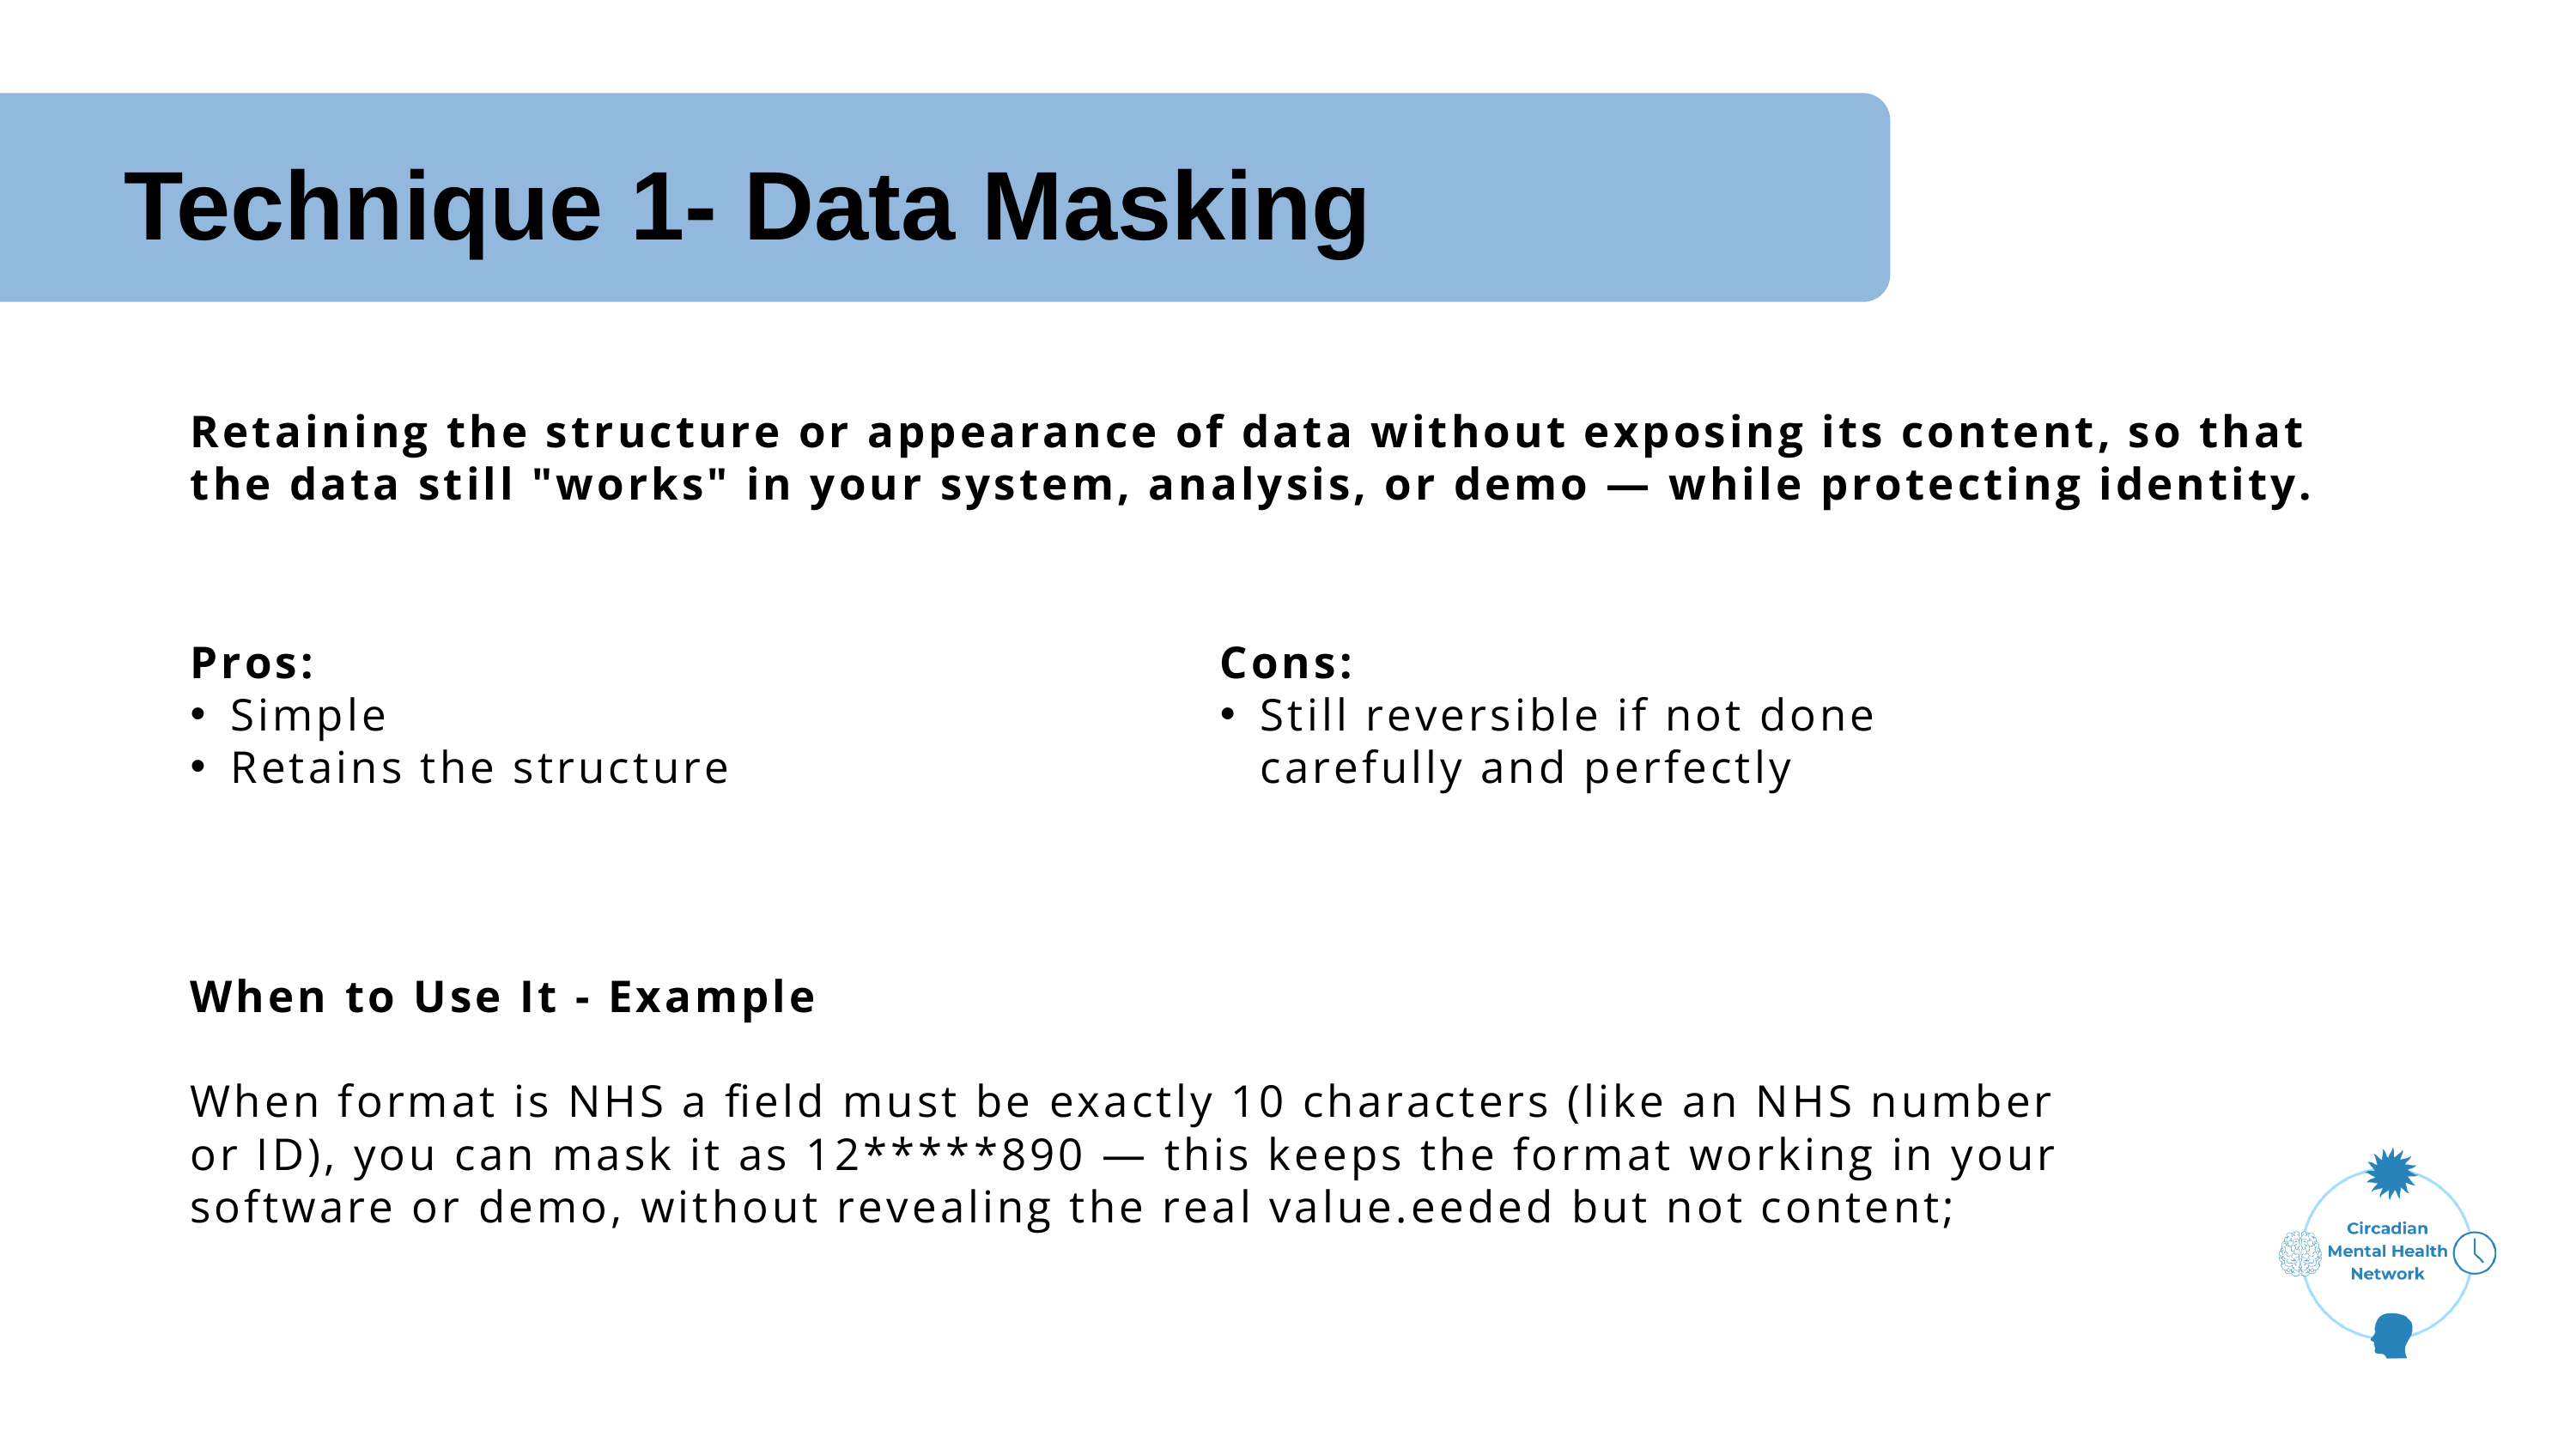

Technique 1- Data Masking
Retaining the structure or appearance of data without exposing its content, so that the data still "works" in your system, analysis, or demo — while protecting identity.
Pros:
Simple
Retains the structure
Cons:
Still reversible if not done carefully and perfectly
When to Use It - Example

When format is NHS a field must be exactly 10 characters (like an NHS number or ID), you can mask it as 12*****890 — this keeps the format working in your software or demo, without revealing the real value.eeded but not content;